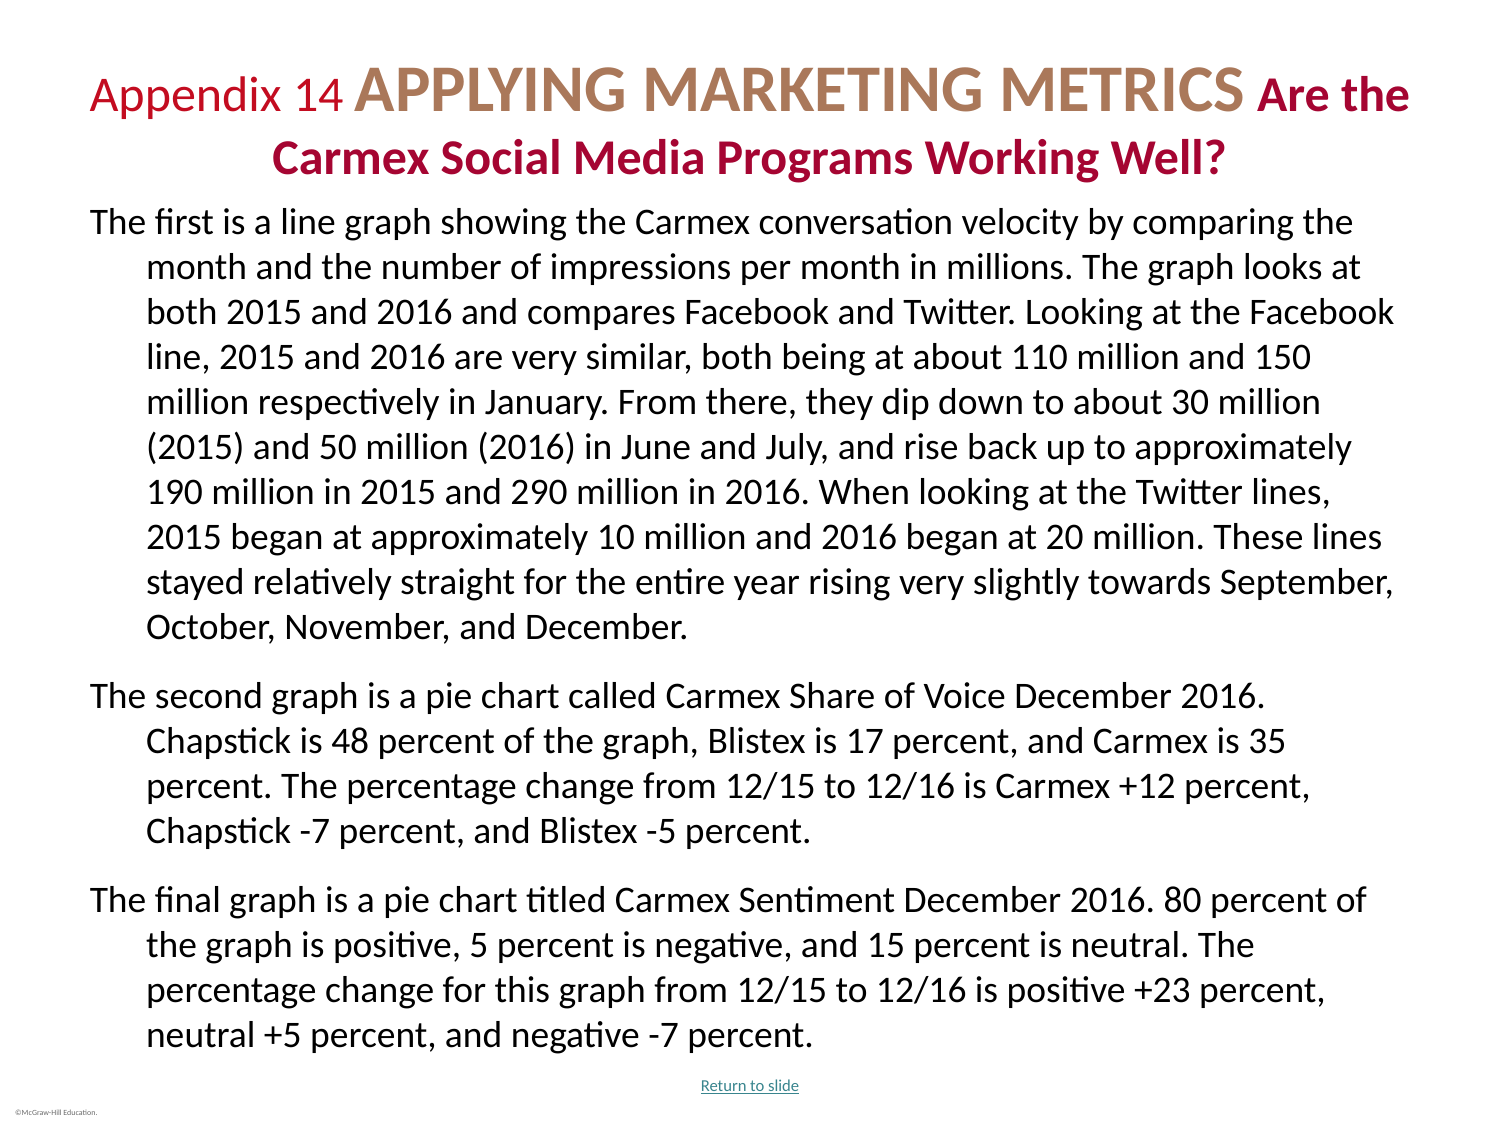

# Appendix 14 APPLYING MARKETING METRICS Are the Carmex Social Media Programs Working Well?
The first is a line graph showing the Carmex conversation velocity by comparing the month and the number of impressions per month in millions. The graph looks at both 2015 and 2016 and compares Facebook and Twitter. Looking at the Facebook line, 2015 and 2016 are very similar, both being at about 110 million and 150 million respectively in January. From there, they dip down to about 30 million (2015) and 50 million (2016) in June and July, and rise back up to approximately 190 million in 2015 and 290 million in 2016. When looking at the Twitter lines, 2015 began at approximately 10 million and 2016 began at 20 million. These lines stayed relatively straight for the entire year rising very slightly towards September, October, November, and December.
The second graph is a pie chart called Carmex Share of Voice December 2016. Chapstick is 48 percent of the graph, Blistex is 17 percent, and Carmex is 35 percent. The percentage change from 12/15 to 12/16 is Carmex +12 percent, Chapstick -7 percent, and Blistex -5 percent.
The final graph is a pie chart titled Carmex Sentiment December 2016. 80 percent of the graph is positive, 5 percent is negative, and 15 percent is neutral. The percentage change for this graph from 12/15 to 12/16 is positive +23 percent, neutral +5 percent, and negative -7 percent.
Return to slide